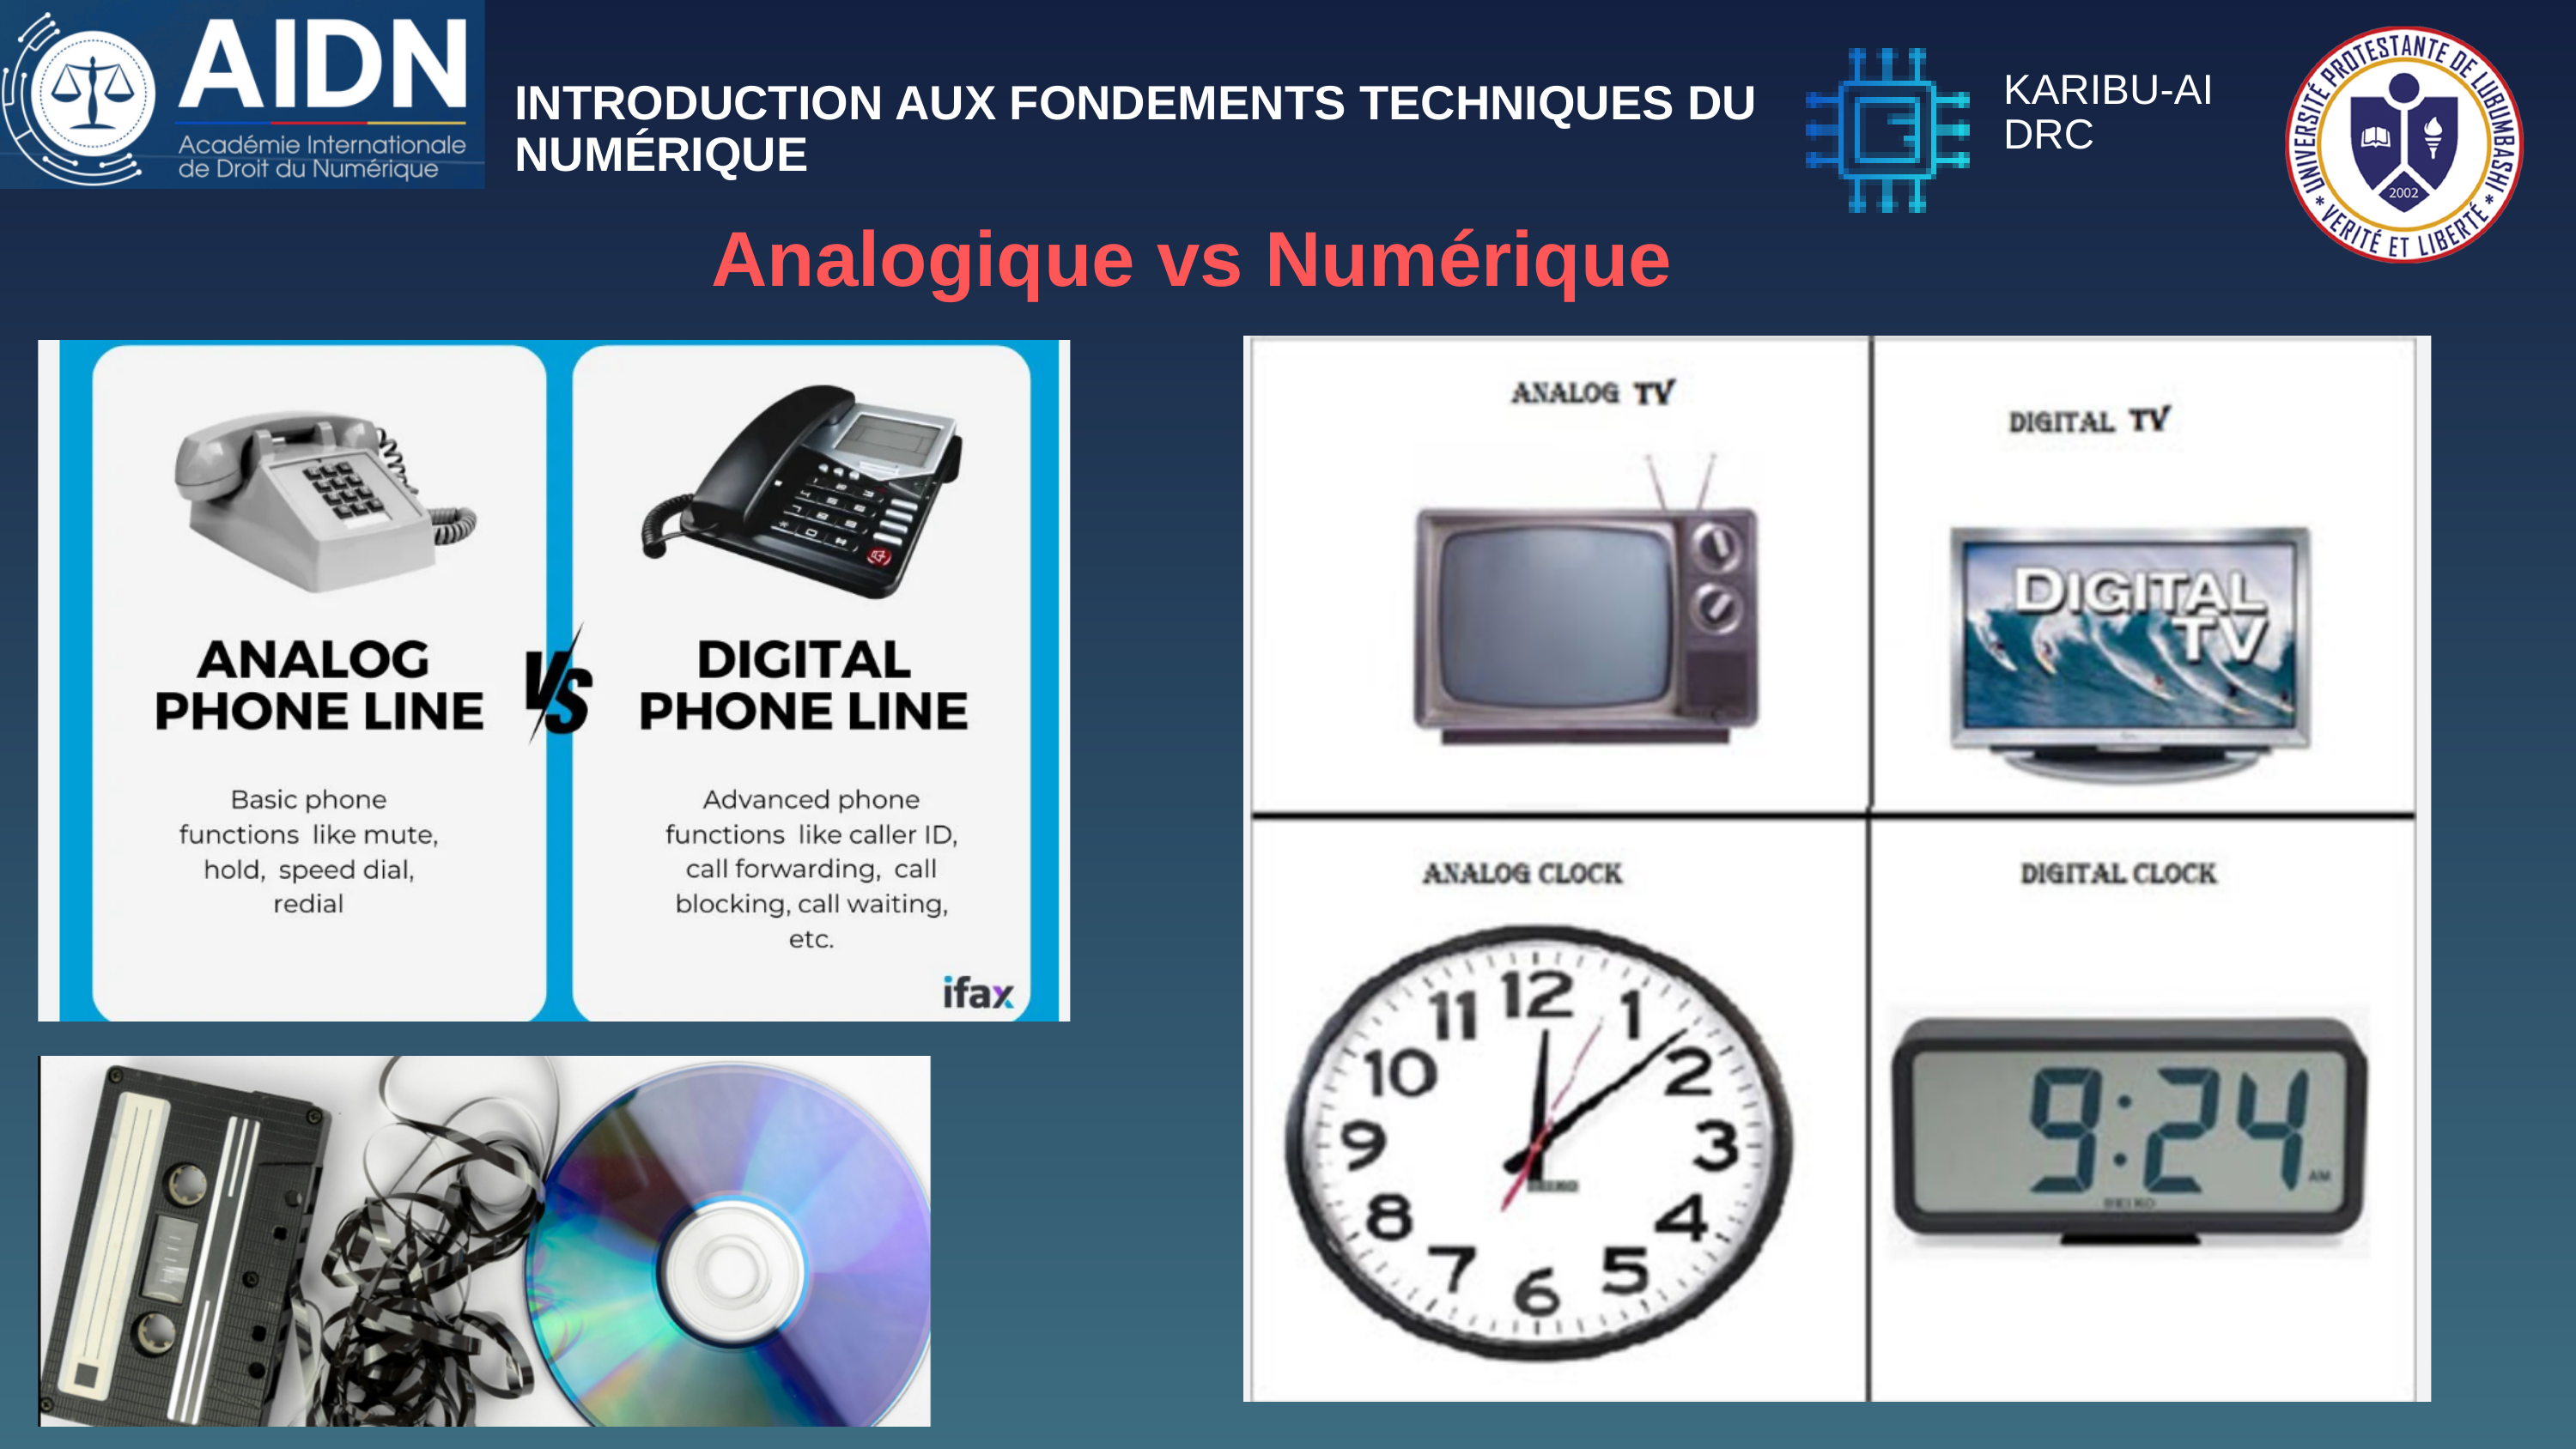

KARIBU-AI
DRC
INTRODUCTION AUX FONDEMENTS TECHNIQUES DU NUMÉRIQUE
Analogique vs Numérique